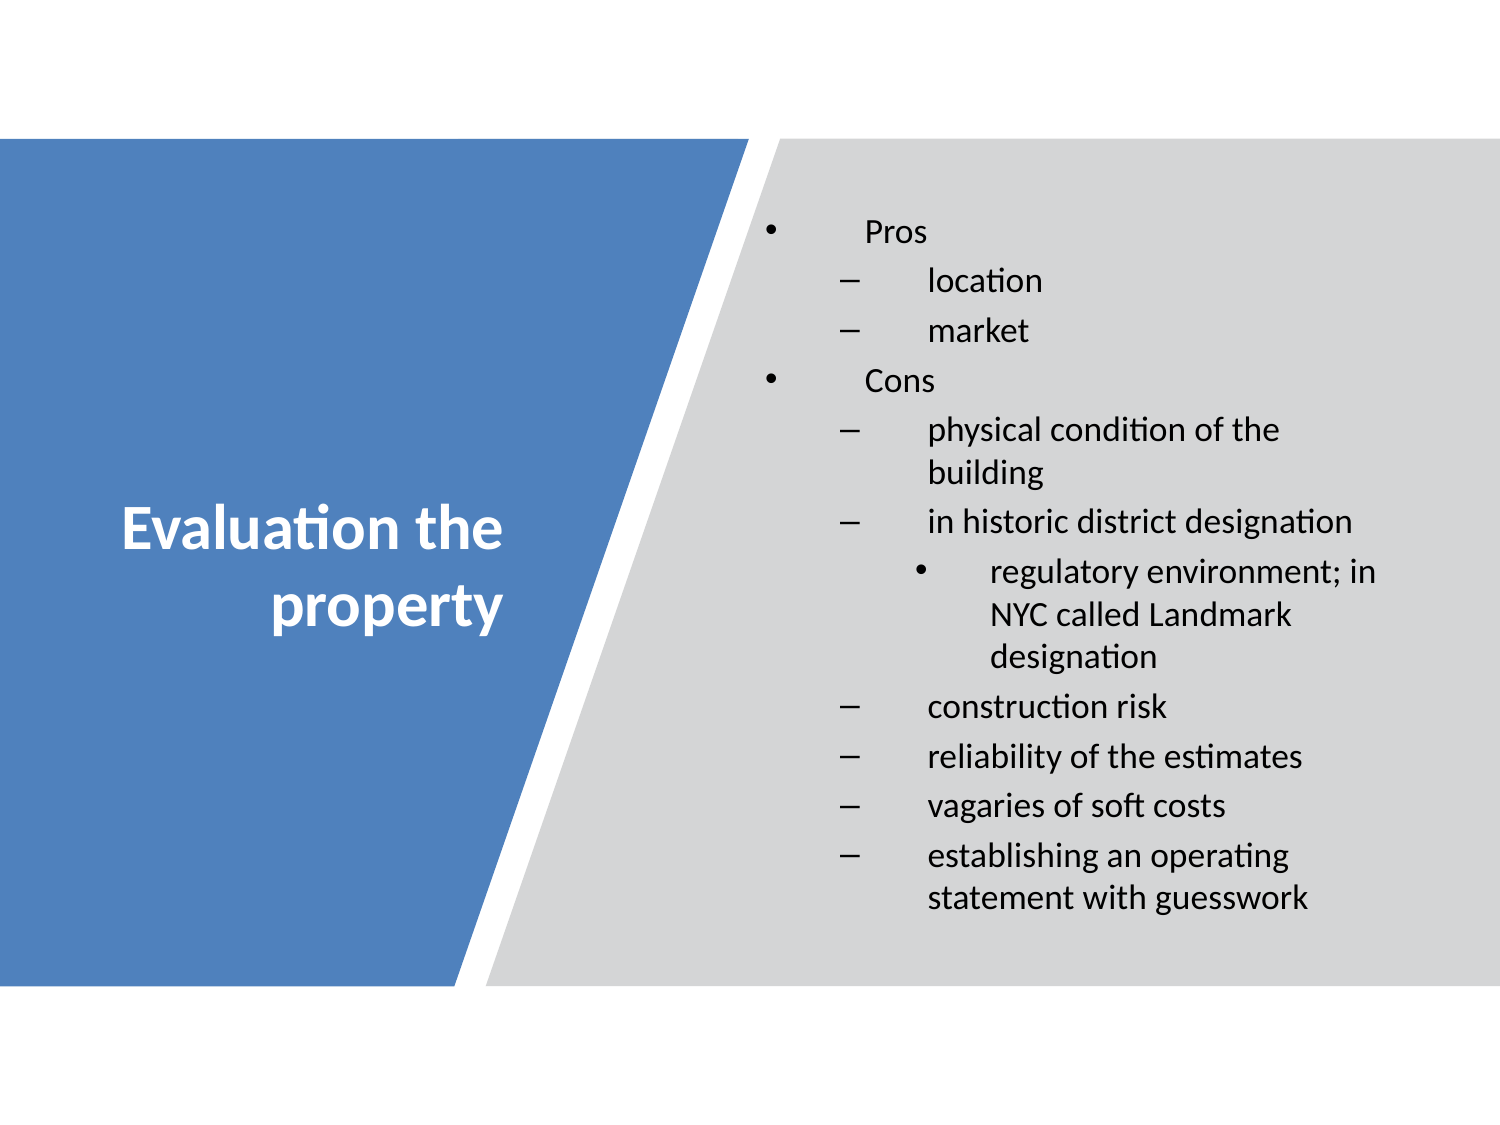

Pros
location
market
Cons
physical condition of the building
in historic district designation
regulatory environment; in NYC called Landmark designation
construction risk
reliability of the estimates
vagaries of soft costs
establishing an operating statement with guesswork
# Evaluation the property